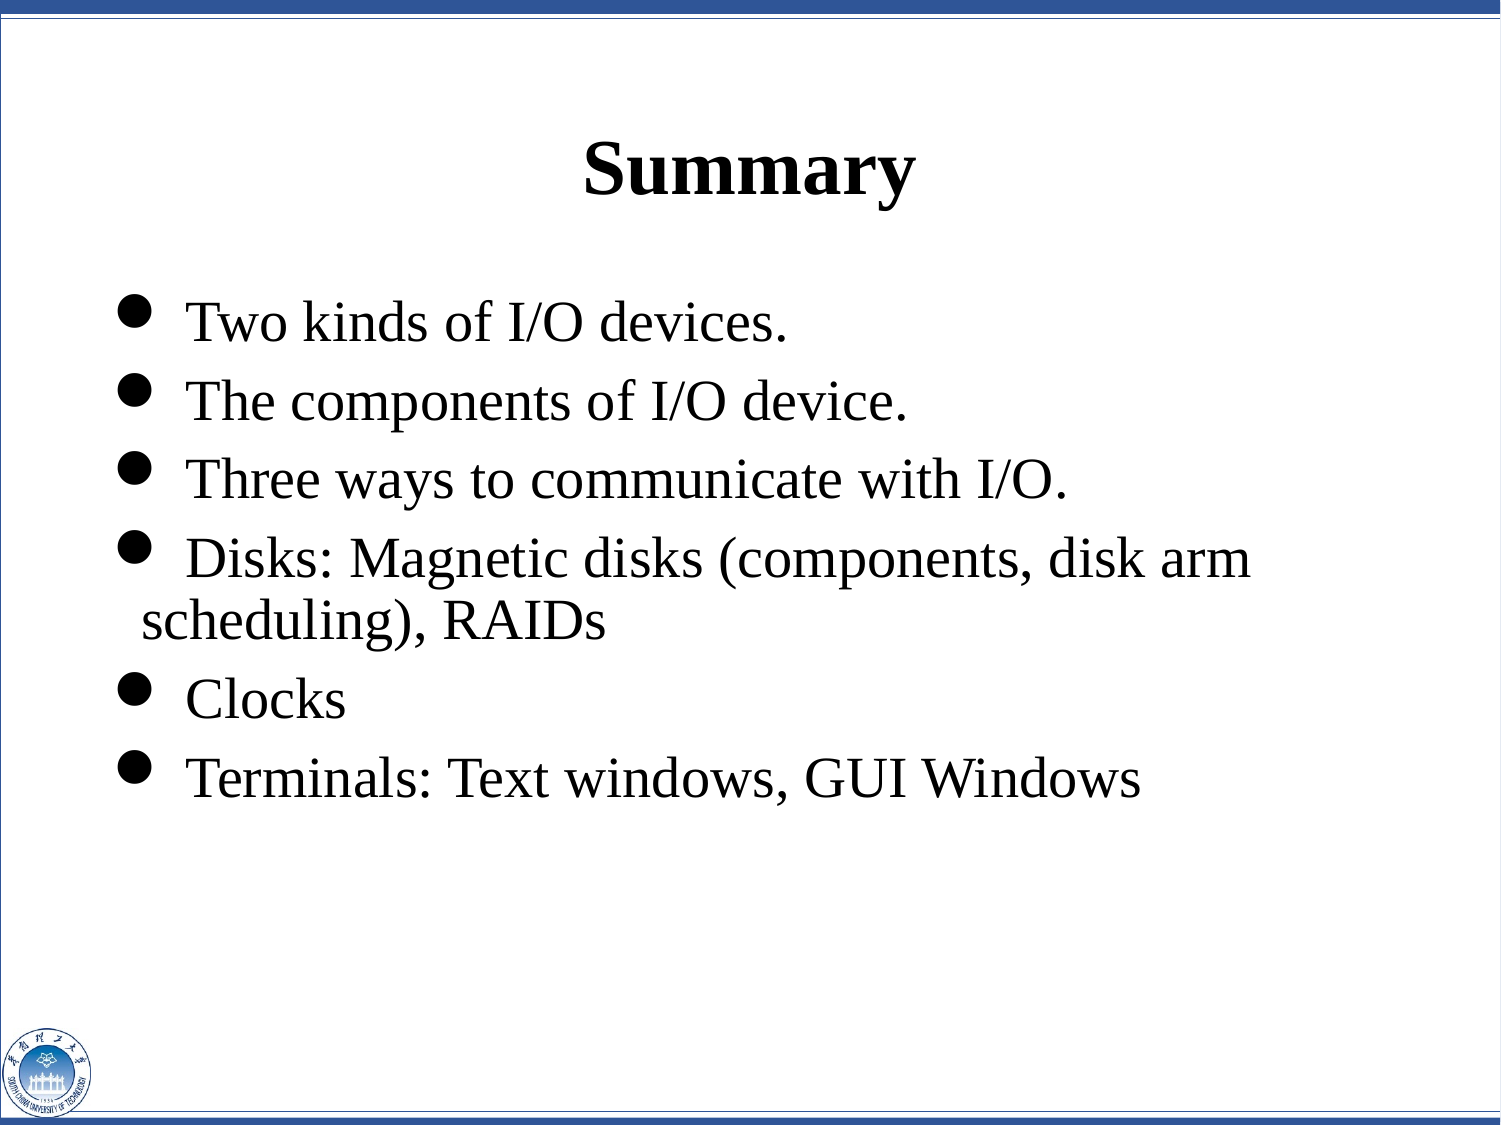

# Summary
 Two kinds of I/O devices.
 The components of I/O device.
 Three ways to communicate with I/O.
 Disks: Magnetic disks (components, disk arm scheduling), RAIDs
 Clocks
 Terminals: Text windows, GUI Windows